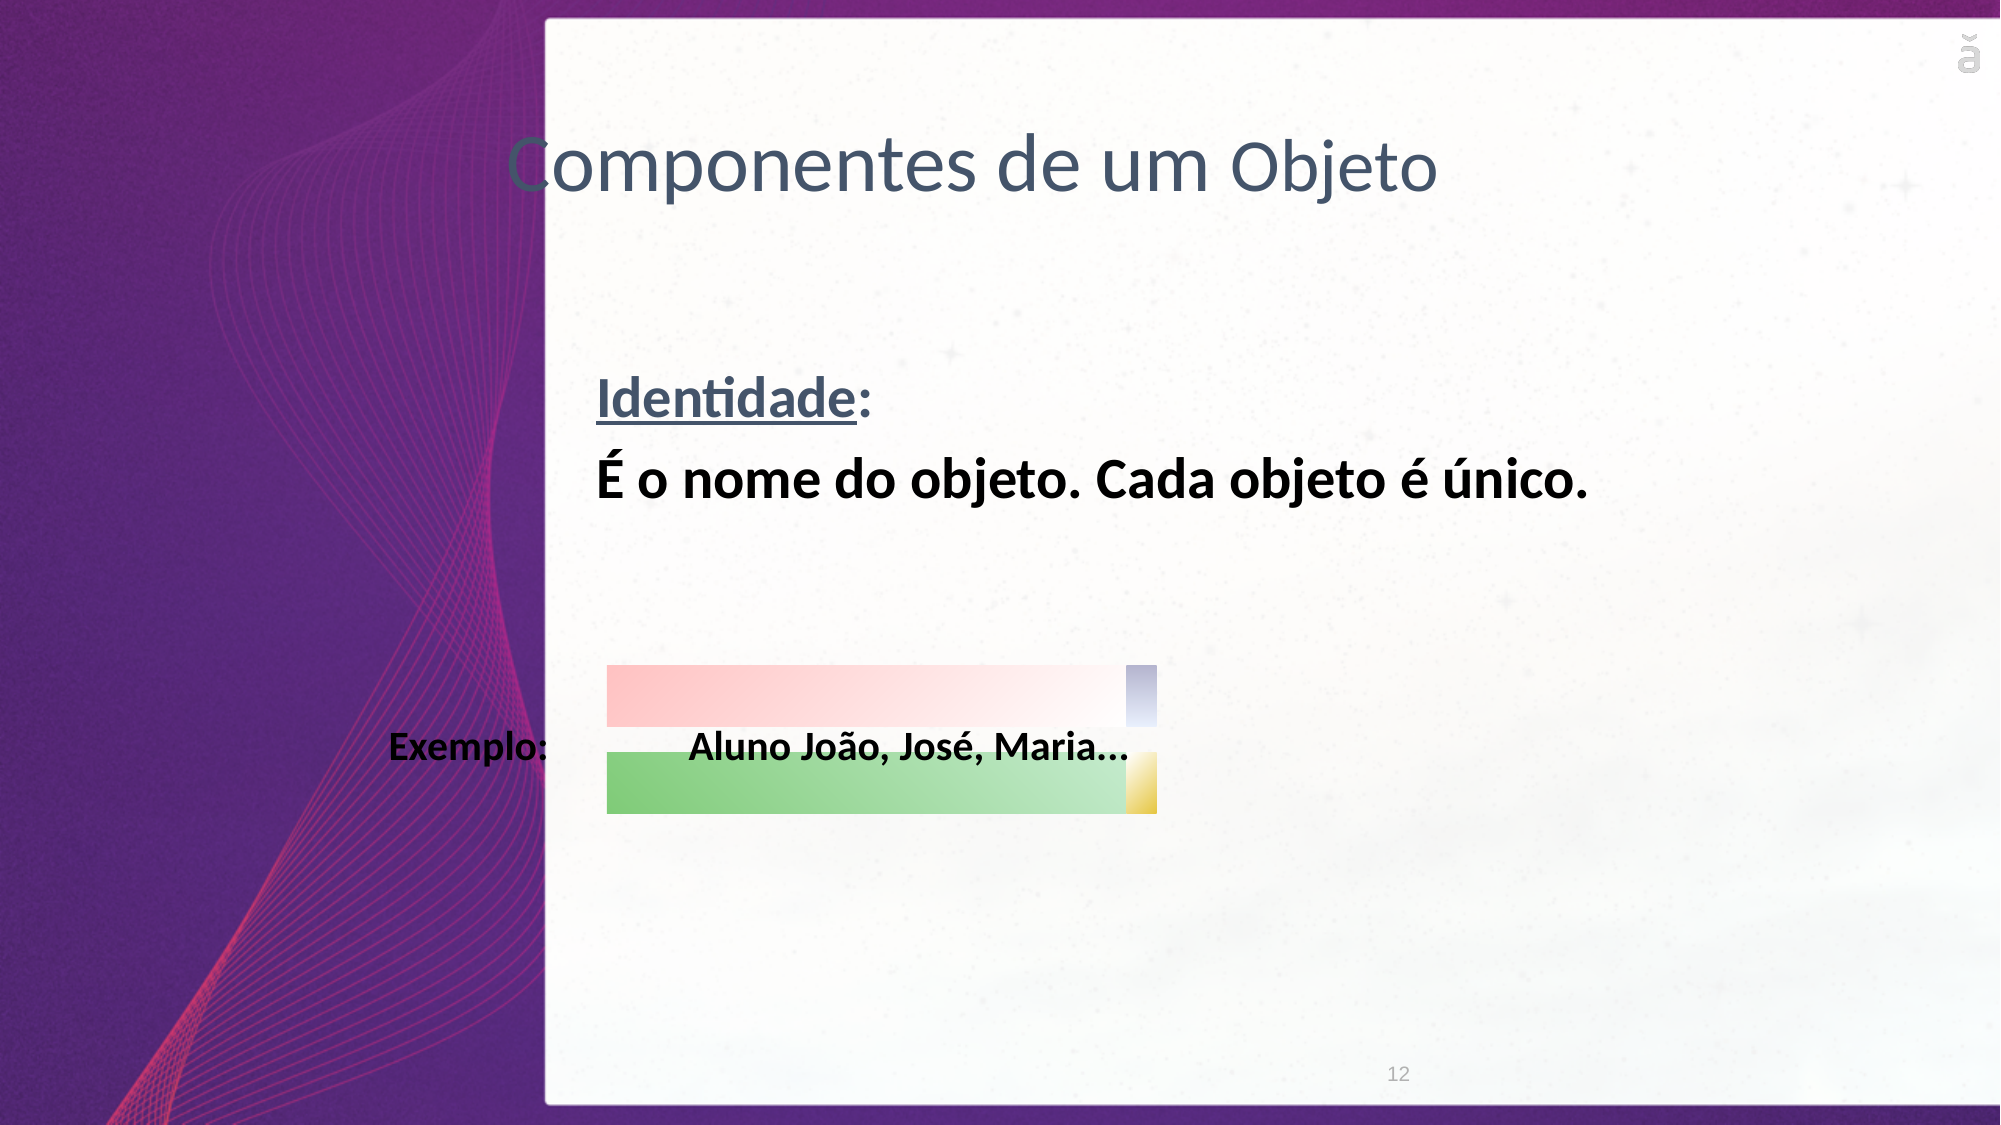

Componentes de um Objeto
Identidade:
É o nome do objeto. Cada objeto é único.

Exemplo: 	Aluno João, José, Maria...
12